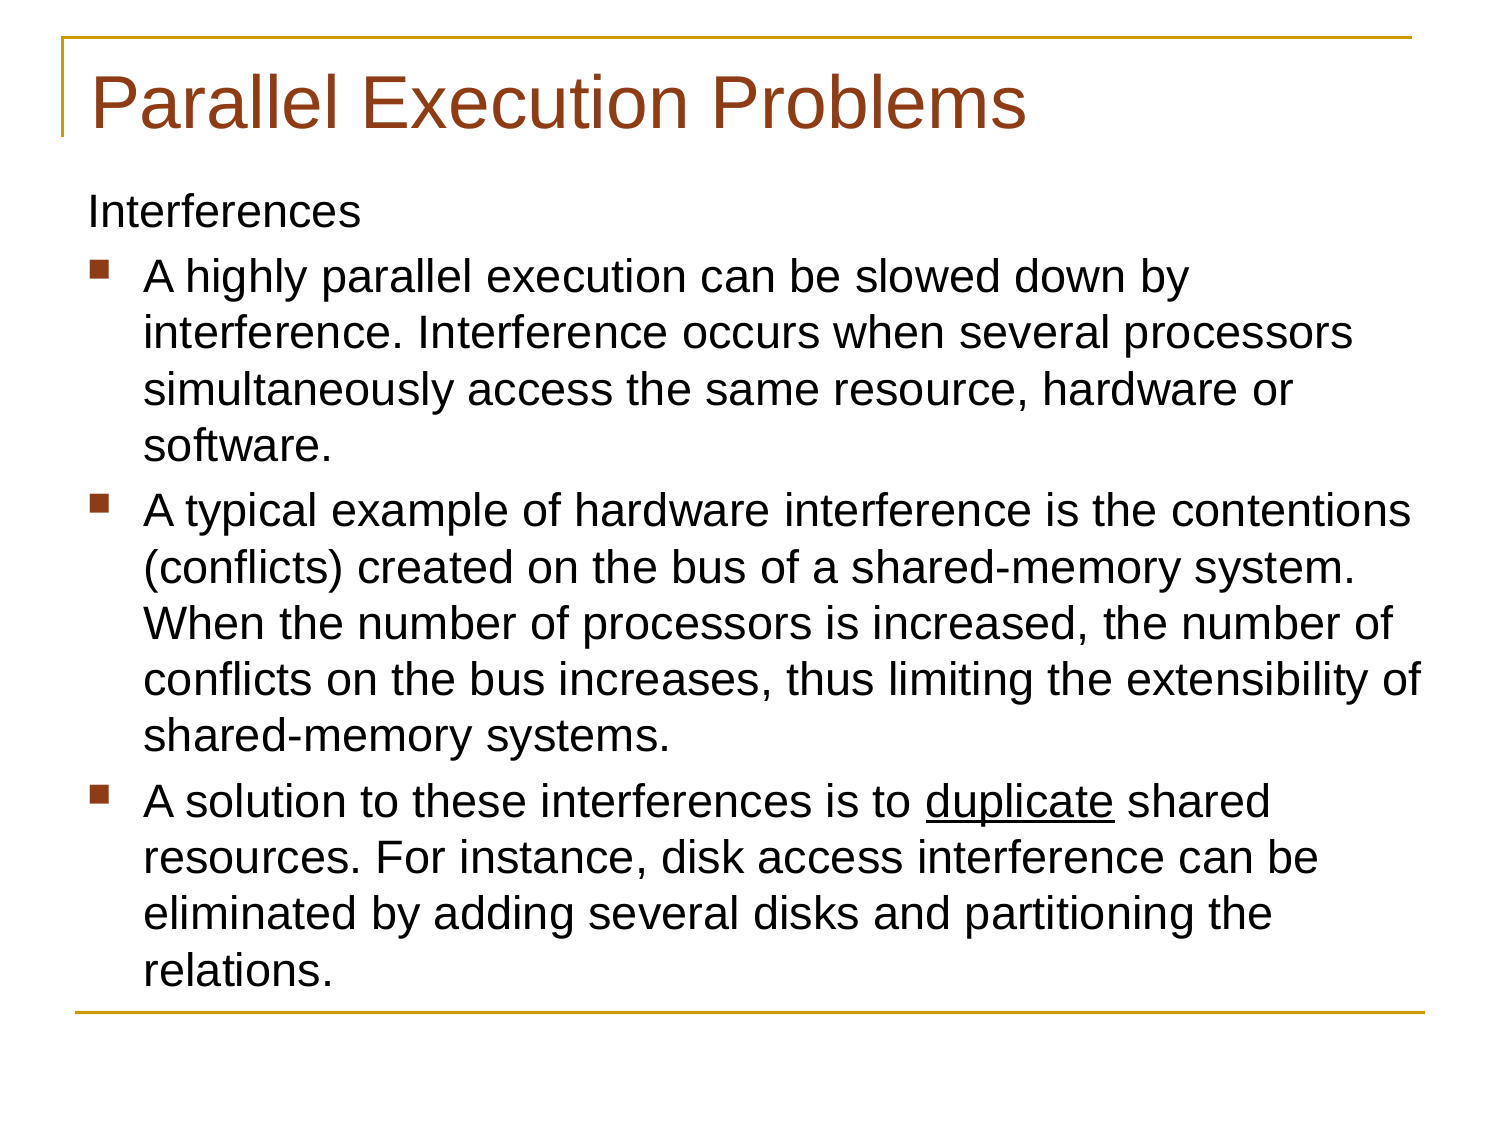

# Parallel Execution Problems
Interferences
A highly parallel execution can be slowed down by interference. Interference occurs when several processors simultaneously access the same resource, hardware or software.
A typical example of hardware interference is the contentions (conflicts) created on the bus of a shared-memory system. When the number of processors is increased, the number of conflicts on the bus increases, thus limiting the extensibility of shared-memory systems.
A solution to these interferences is to duplicate shared resources. For instance, disk access interference can be eliminated by adding several disks and partitioning the relations.